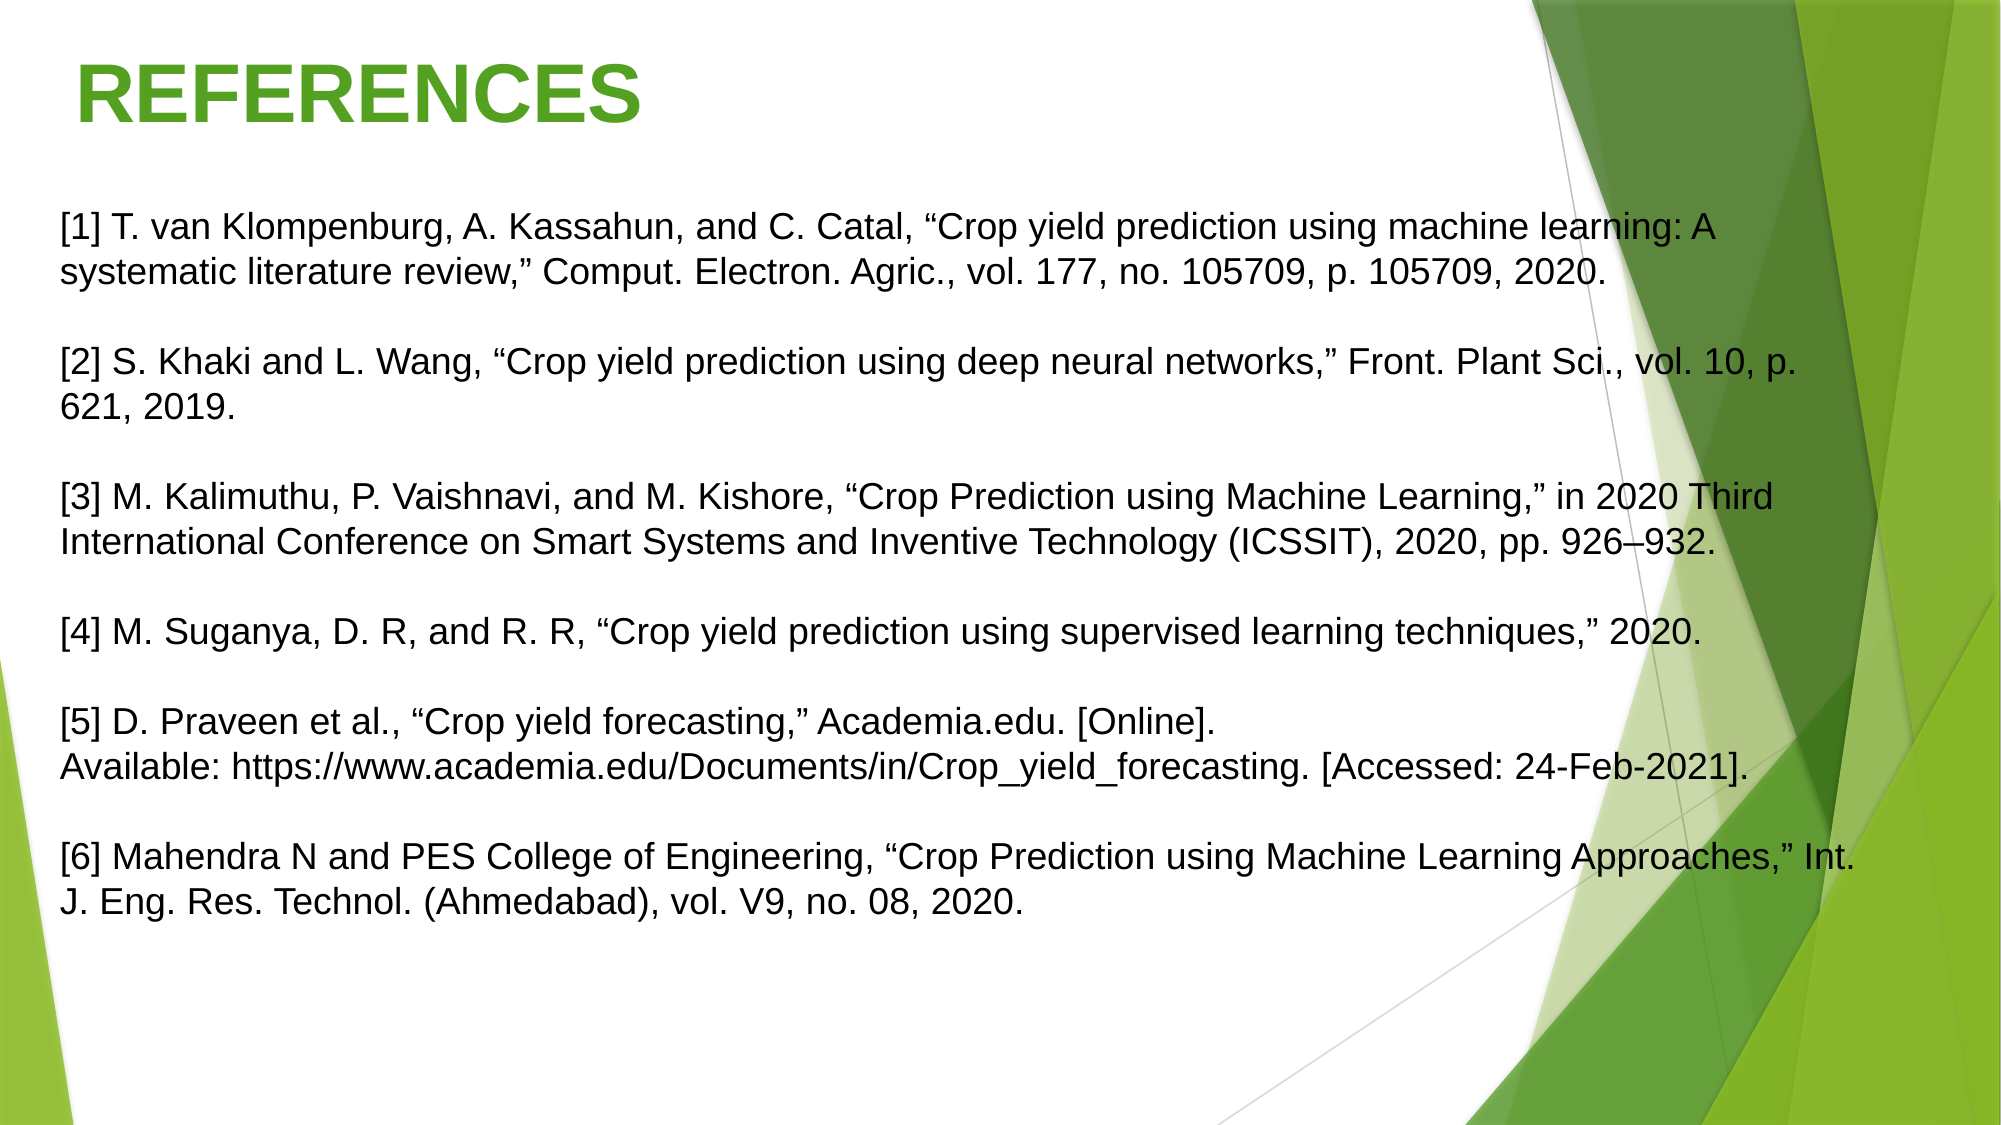

References
[1] T. van Klompenburg, A. Kassahun, and C. Catal, “Crop yield prediction using machine learning: A systematic literature review,” Comput. Electron. Agric., vol. 177, no. 105709, p. 105709, 2020.

[2] S. Khaki and L. Wang, “Crop yield prediction using deep neural networks,” Front. Plant Sci., vol. 10, p. 621, 2019.

[3] M. Kalimuthu, P. Vaishnavi, and M. Kishore, “Crop Prediction using Machine Learning,” in 2020 Third International Conference on Smart Systems and Inventive Technology (ICSSIT), 2020, pp. 926–932.

[4] M. Suganya, D. R, and R. R, “Crop yield prediction using supervised learning techniques,” 2020.

[5] D. Praveen et al., “Crop yield forecasting,” Academia.edu. [Online]. Available: https://www.academia.edu/Documents/in/Crop_yield_forecasting. [Accessed: 24-Feb-2021].

[6] Mahendra N and PES College of Engineering, “Crop Prediction using Machine Learning Approaches,” Int. J. Eng. Res. Technol. (Ahmedabad), vol. V9, no. 08, 2020.